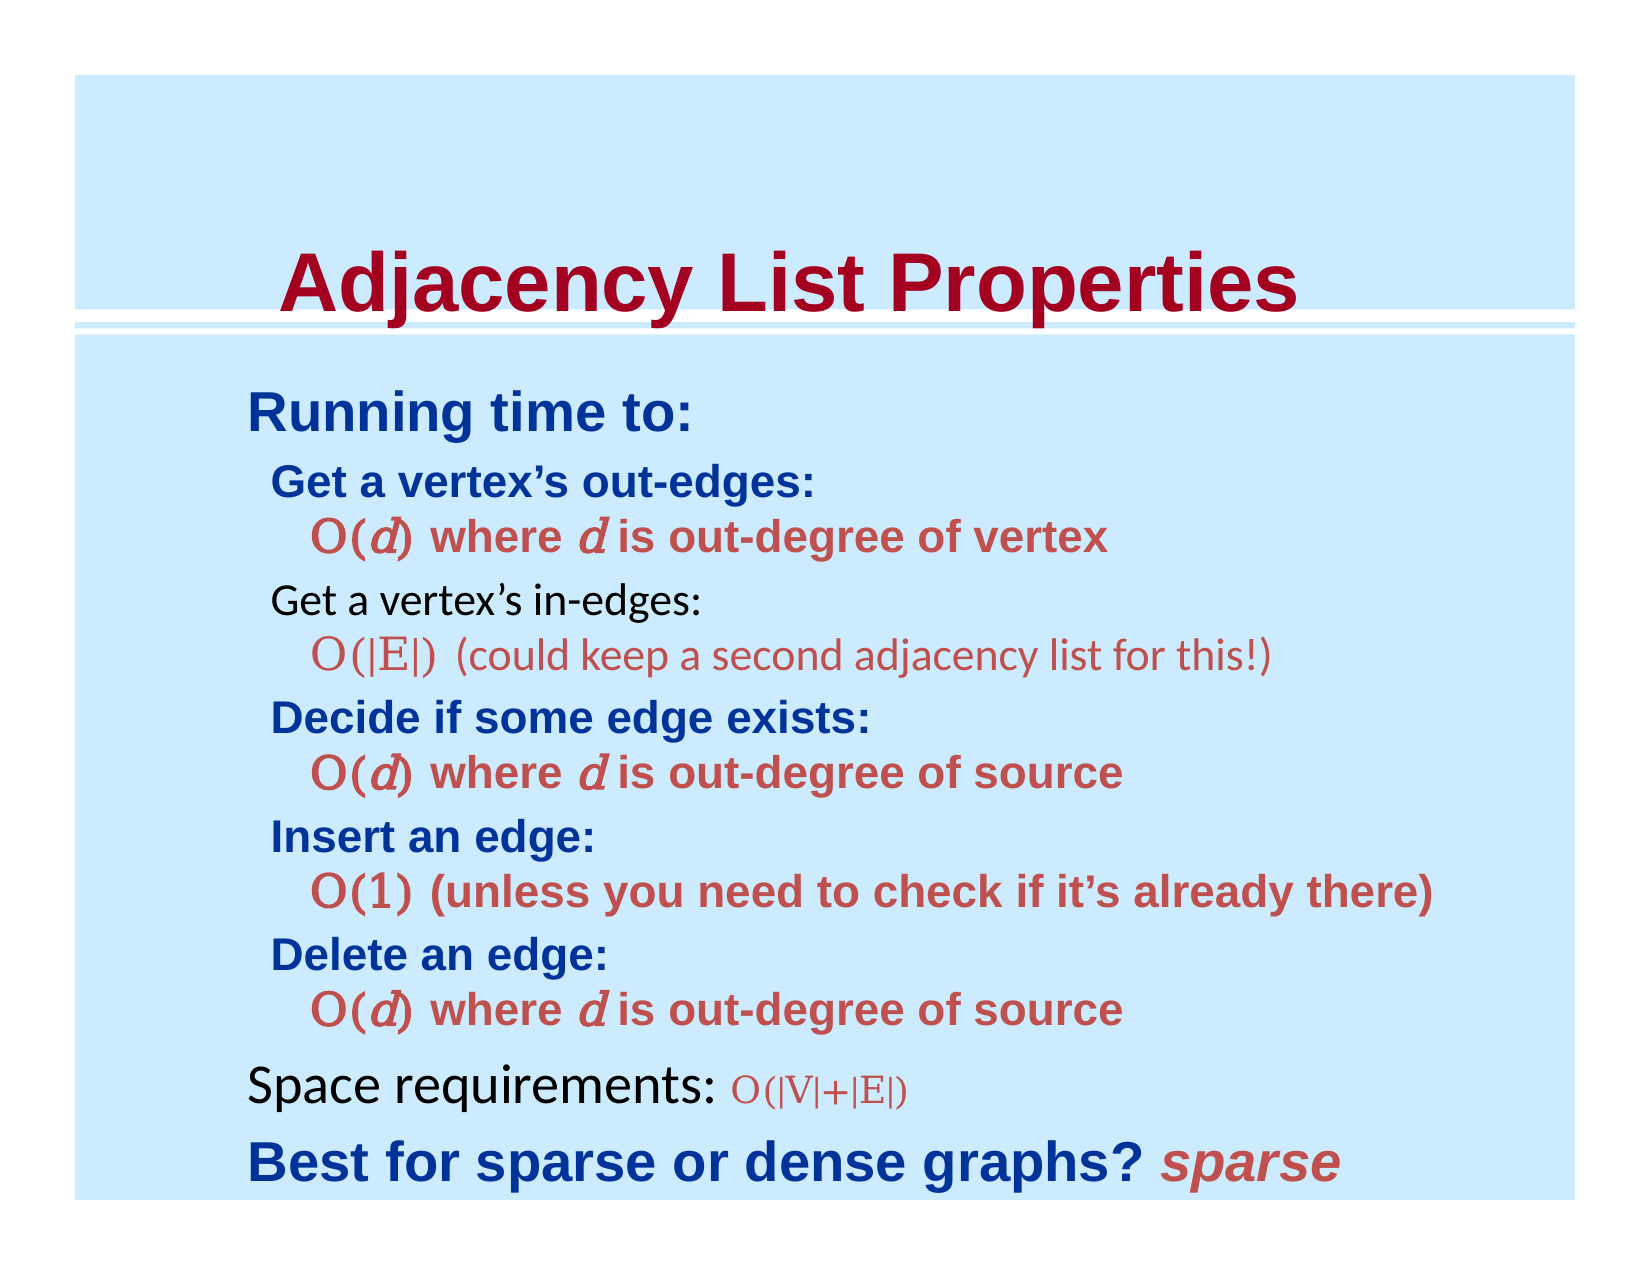

# Adjacency List Properties
Running time to:
Get a vertex’s out-edges:
O(d) where d is out-degree of vertex
Get a vertex’s in-edges:
O(|E|) (could keep a second adjacency list for this!)
Decide if some edge exists:
O(d) where d is out-degree of source
Insert an edge:
O(1) (unless you need to check if it’s already there)
Delete an edge:
O(d) where d is out-degree of source
Space requirements: O(|V|+|E|)
Best for sparse or dense graphs? sparse

46
July 23, 2012
CSE 332 Data Abstractions, Summer 2012